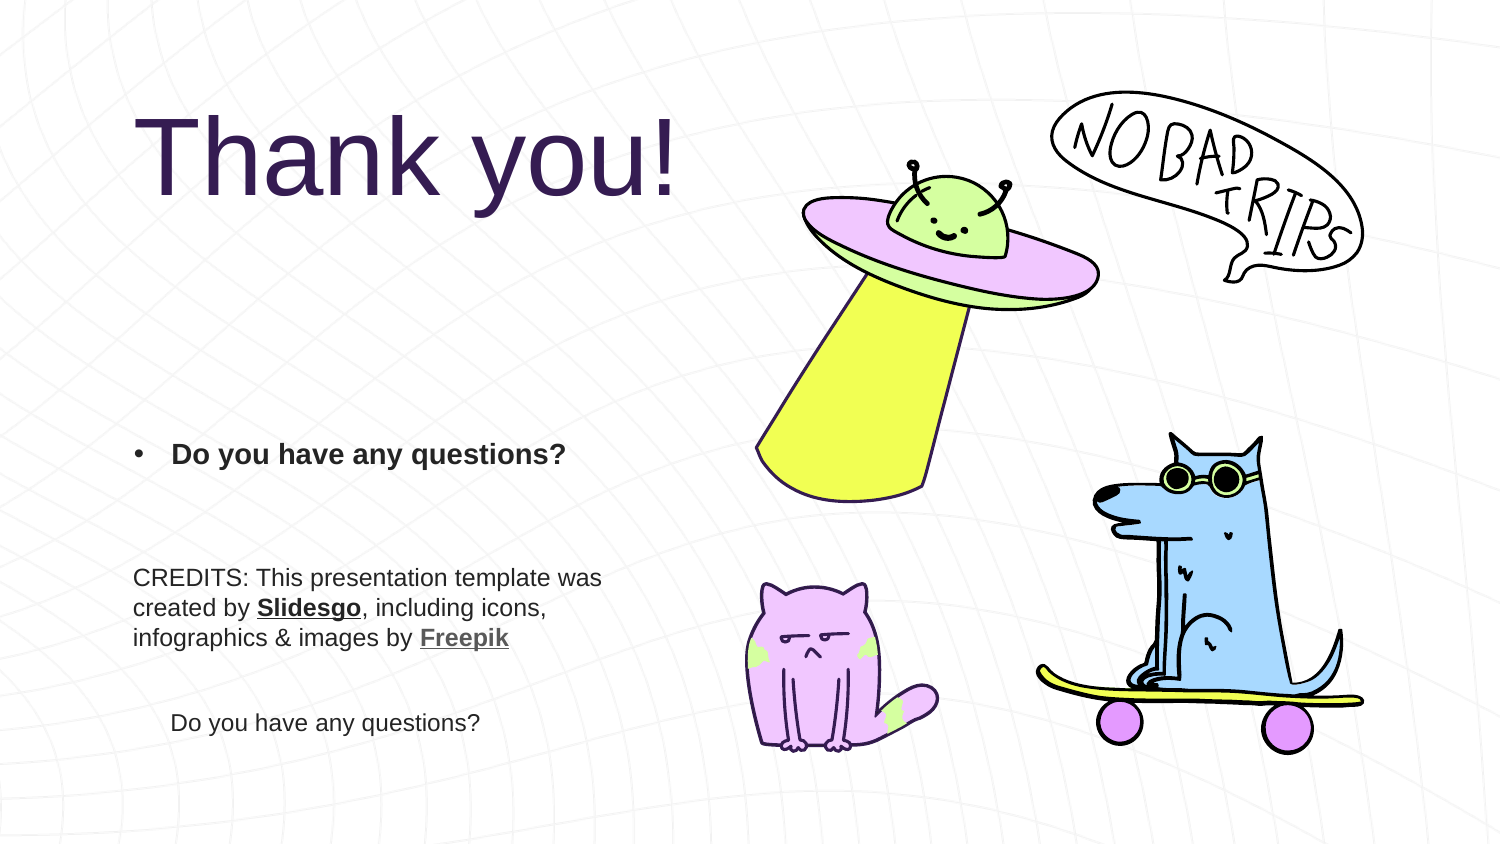

Thank you!

# Do you have any questions?

Do you have any questions?